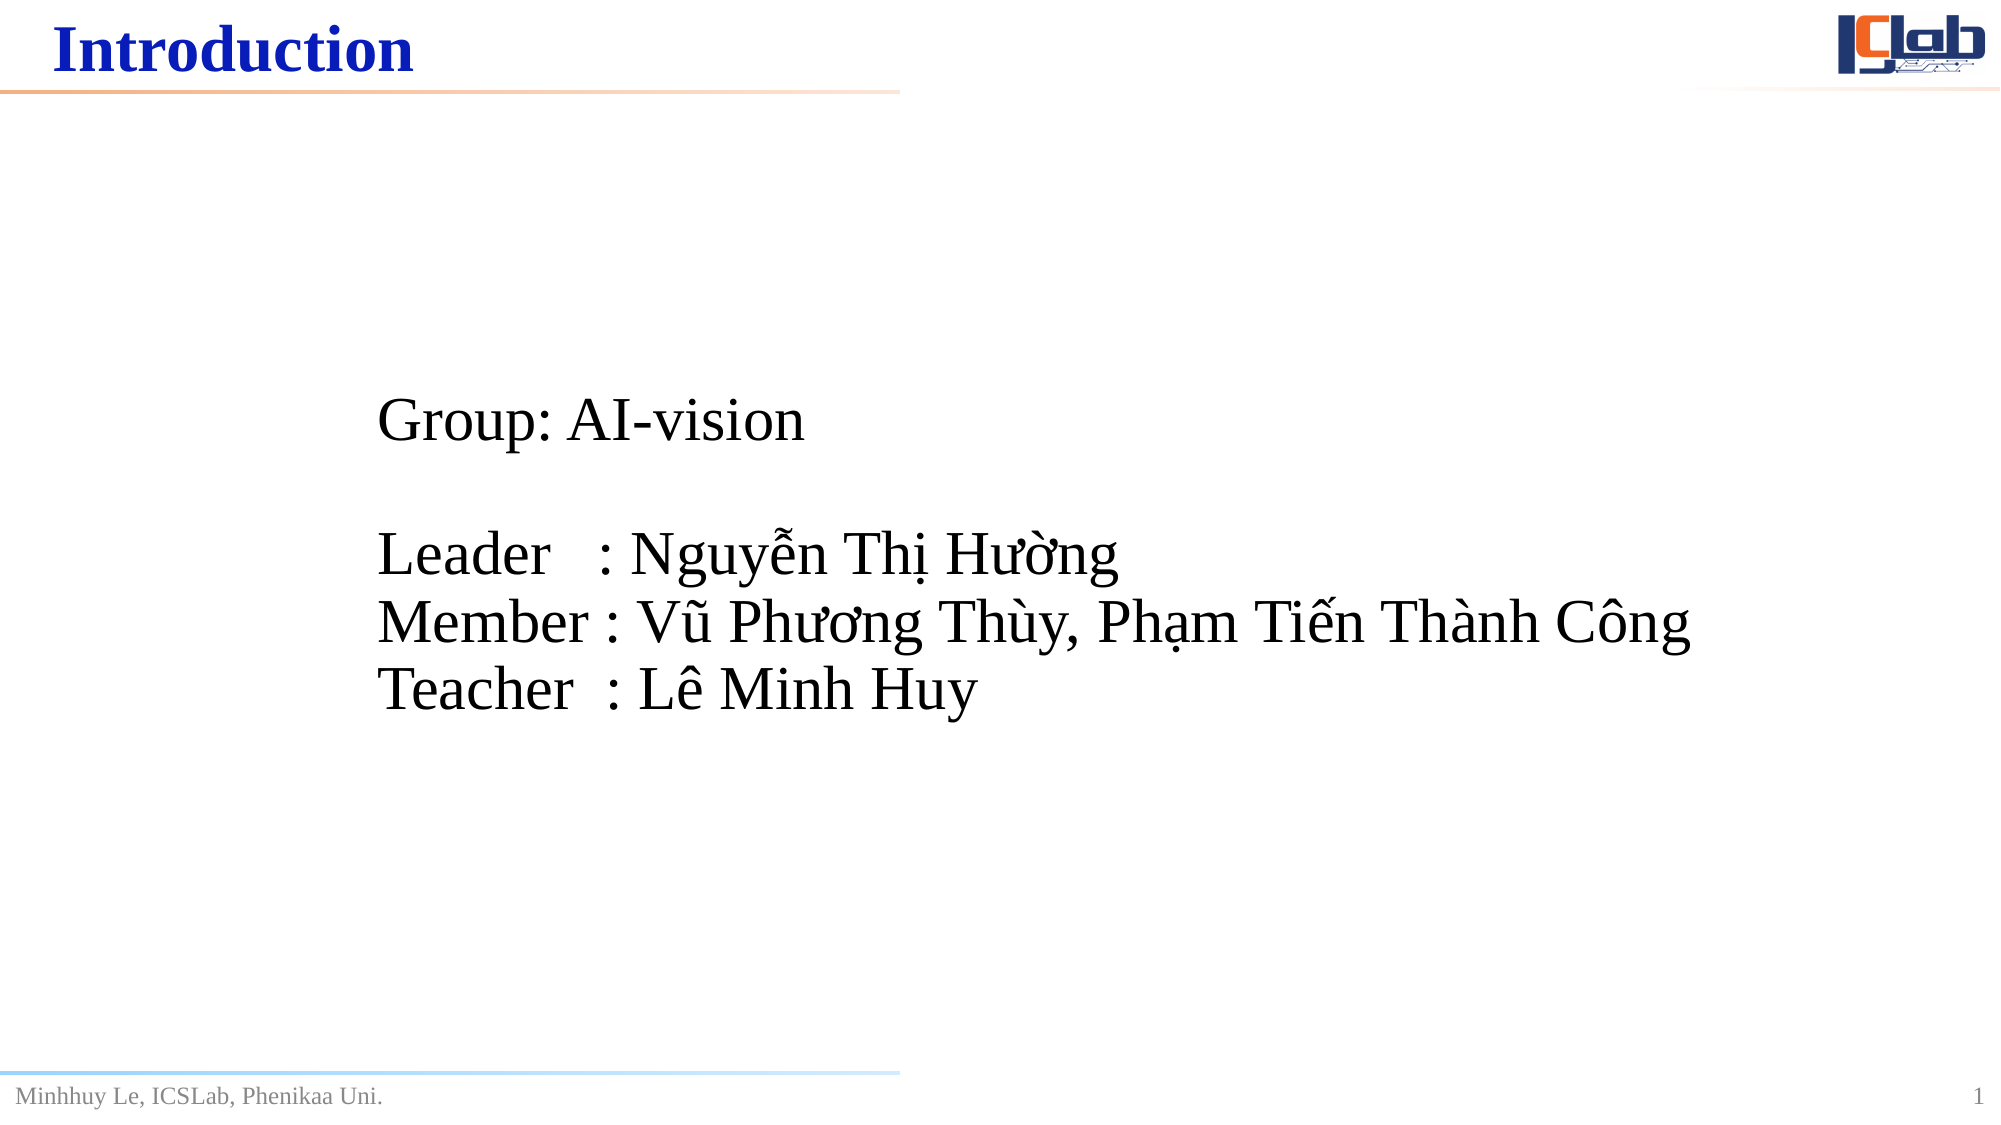

# Introduction
Group: AI-vision

Leader   : Nguyễn Thị Hường
Member : Vũ Phương Thùy, Phạm Tiến Thành Công
Teacher  : Lê Minh Huy
1